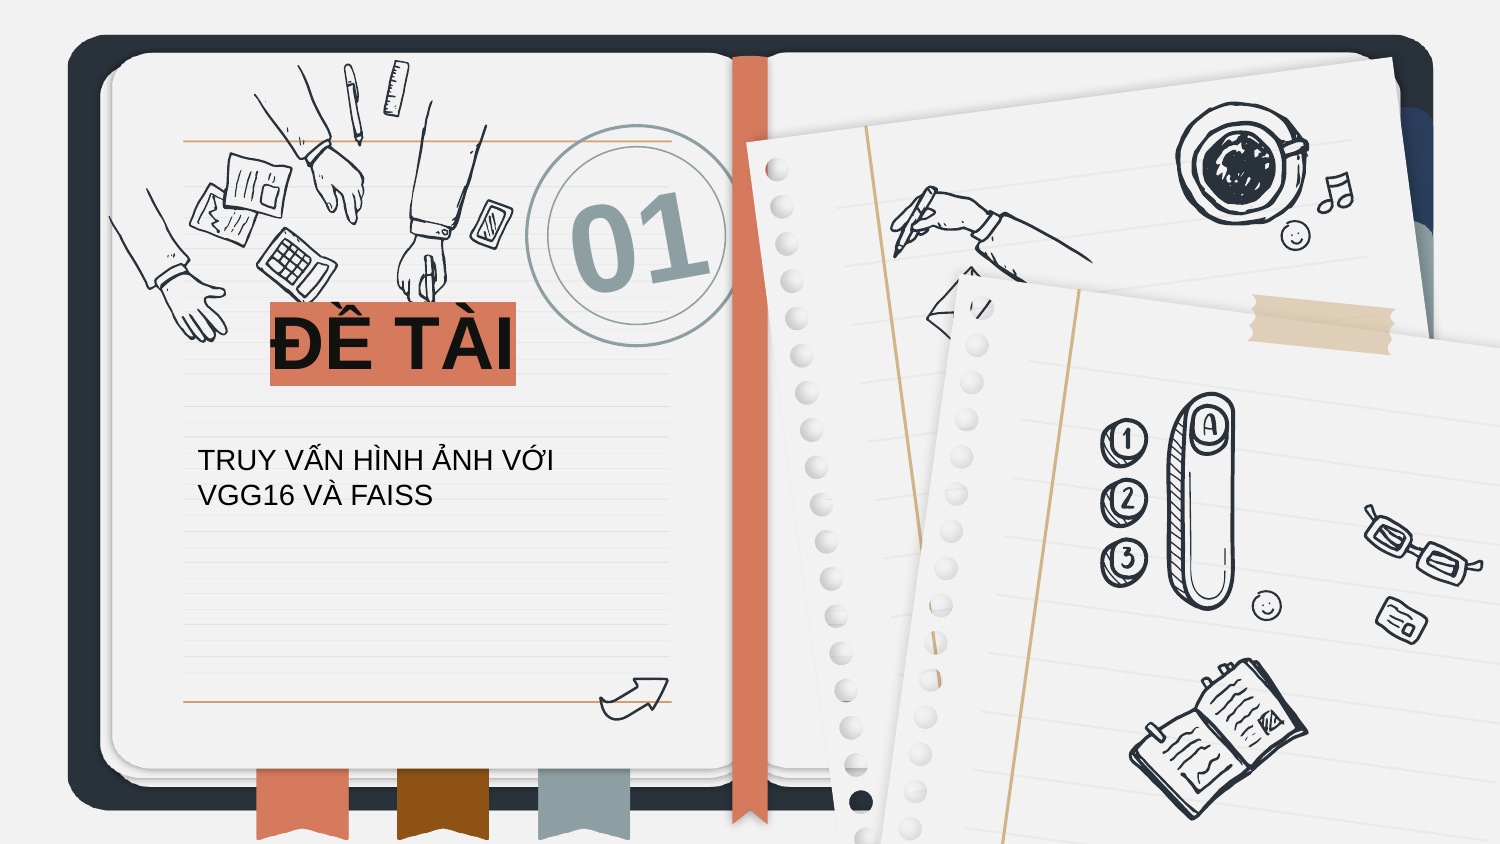

01

# ĐỀ TÀI

TRUY VẤN HÌNH ẢNH VỚI VGG16 VÀ FAISS